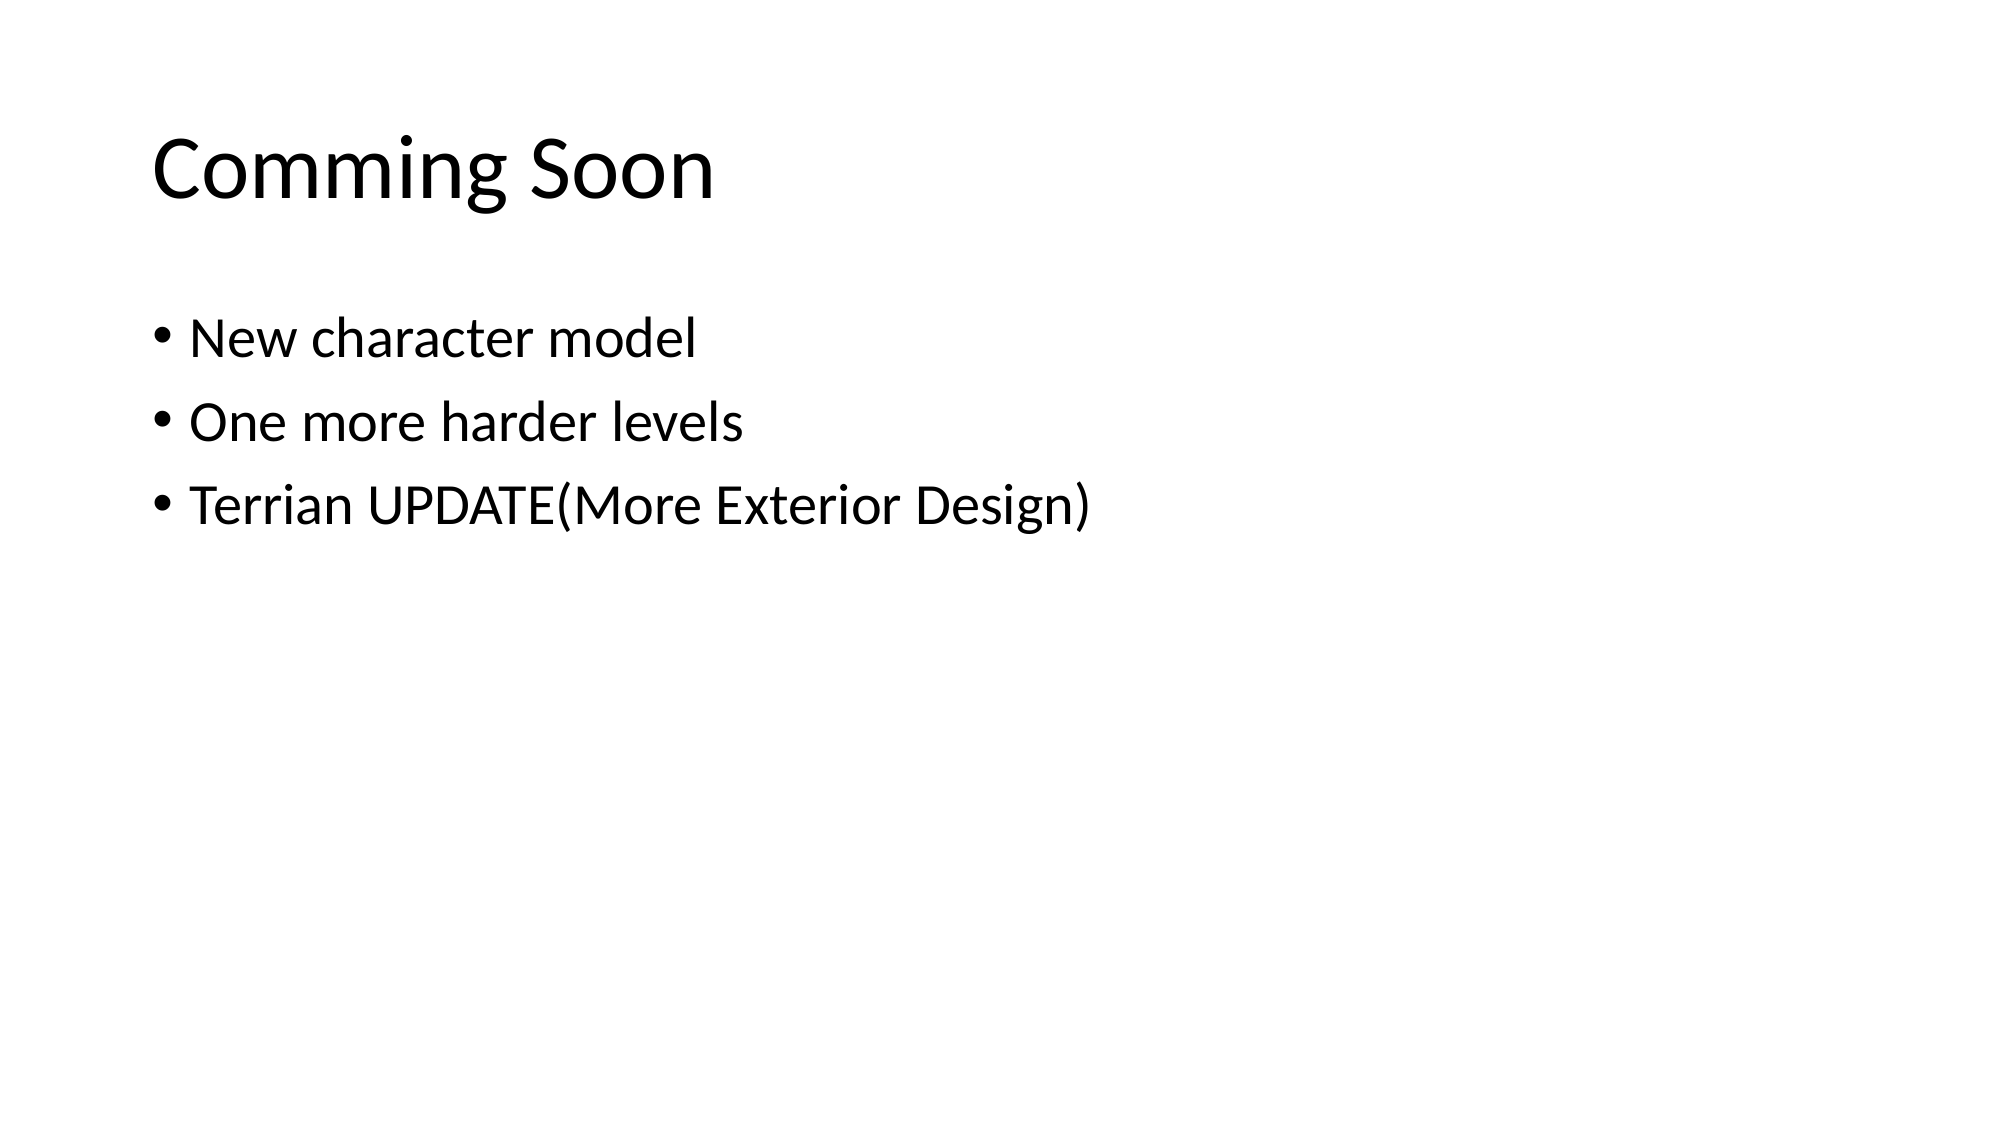

# Comming Soon
New character model
One more harder levels
Terrian UPDATE(More Exterior Design)